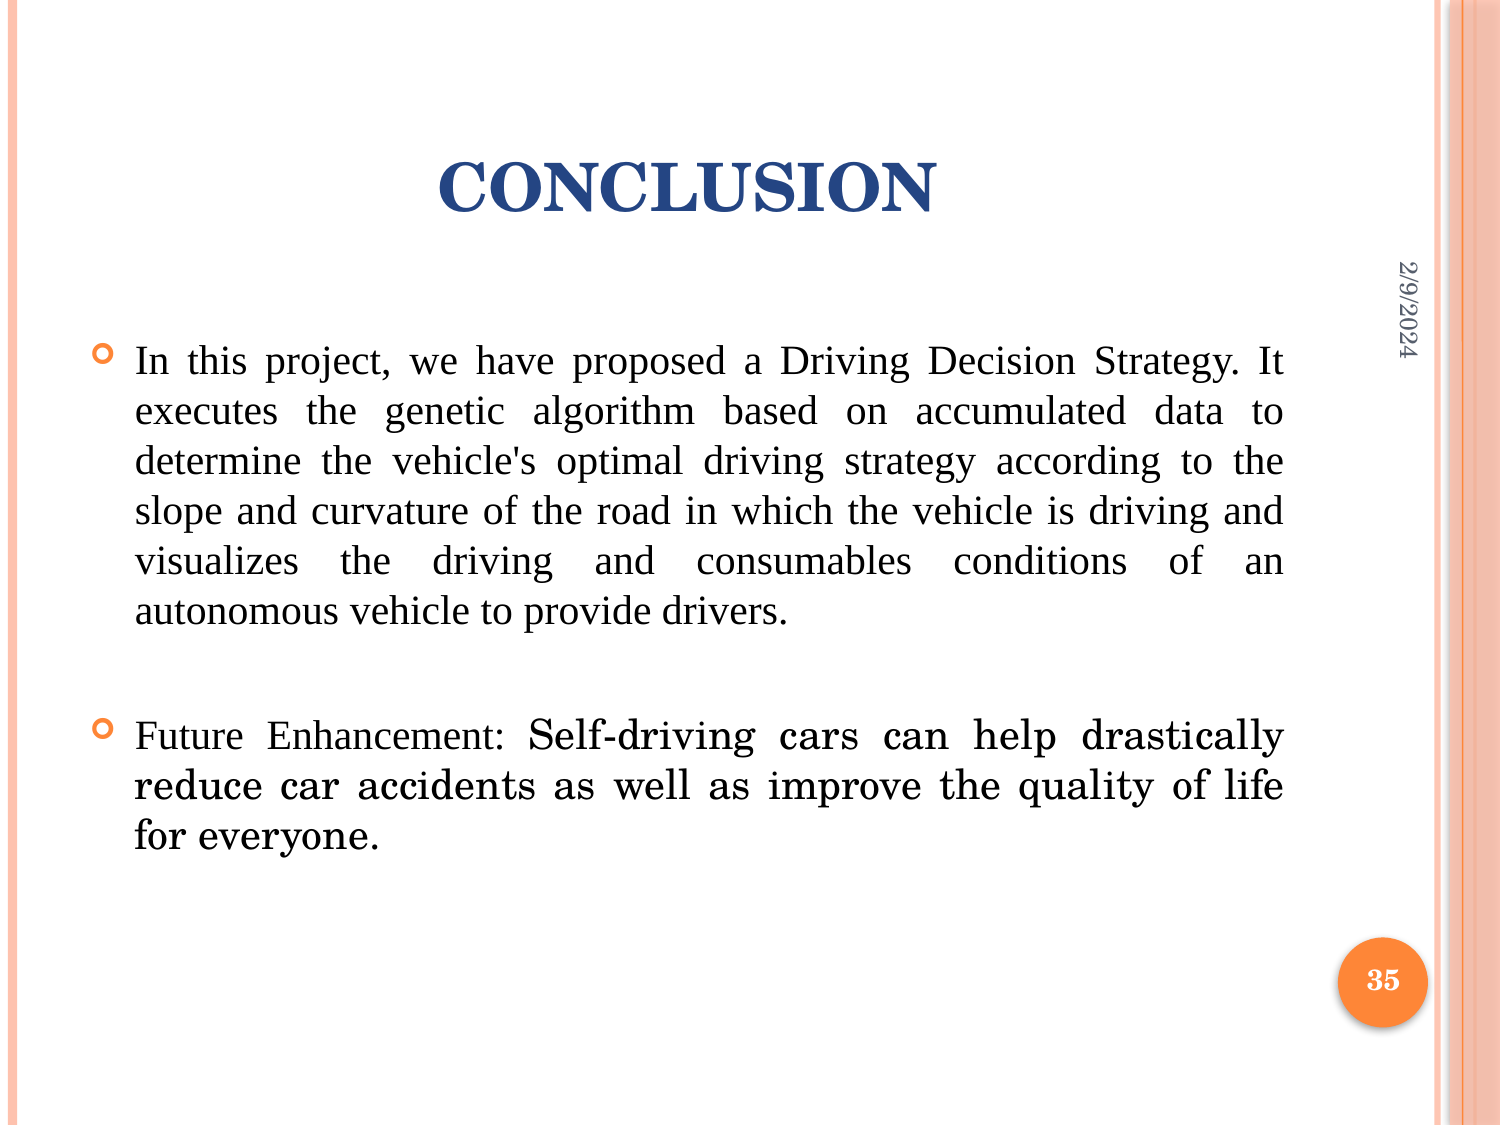

# Conclusion
2/9/2024

In this project, we have proposed a Driving Decision Strategy. It executes the genetic algorithm based on accumulated data to determine the vehicle's optimal driving strategy according to the slope and curvature of the road in which the vehicle is driving and visualizes the driving and consumables conditions of an autonomous vehicle to provide drivers.

Future Enhancement: Self-driving cars can help drastically reduce car accidents as well as improve the quality of life for everyone.

35